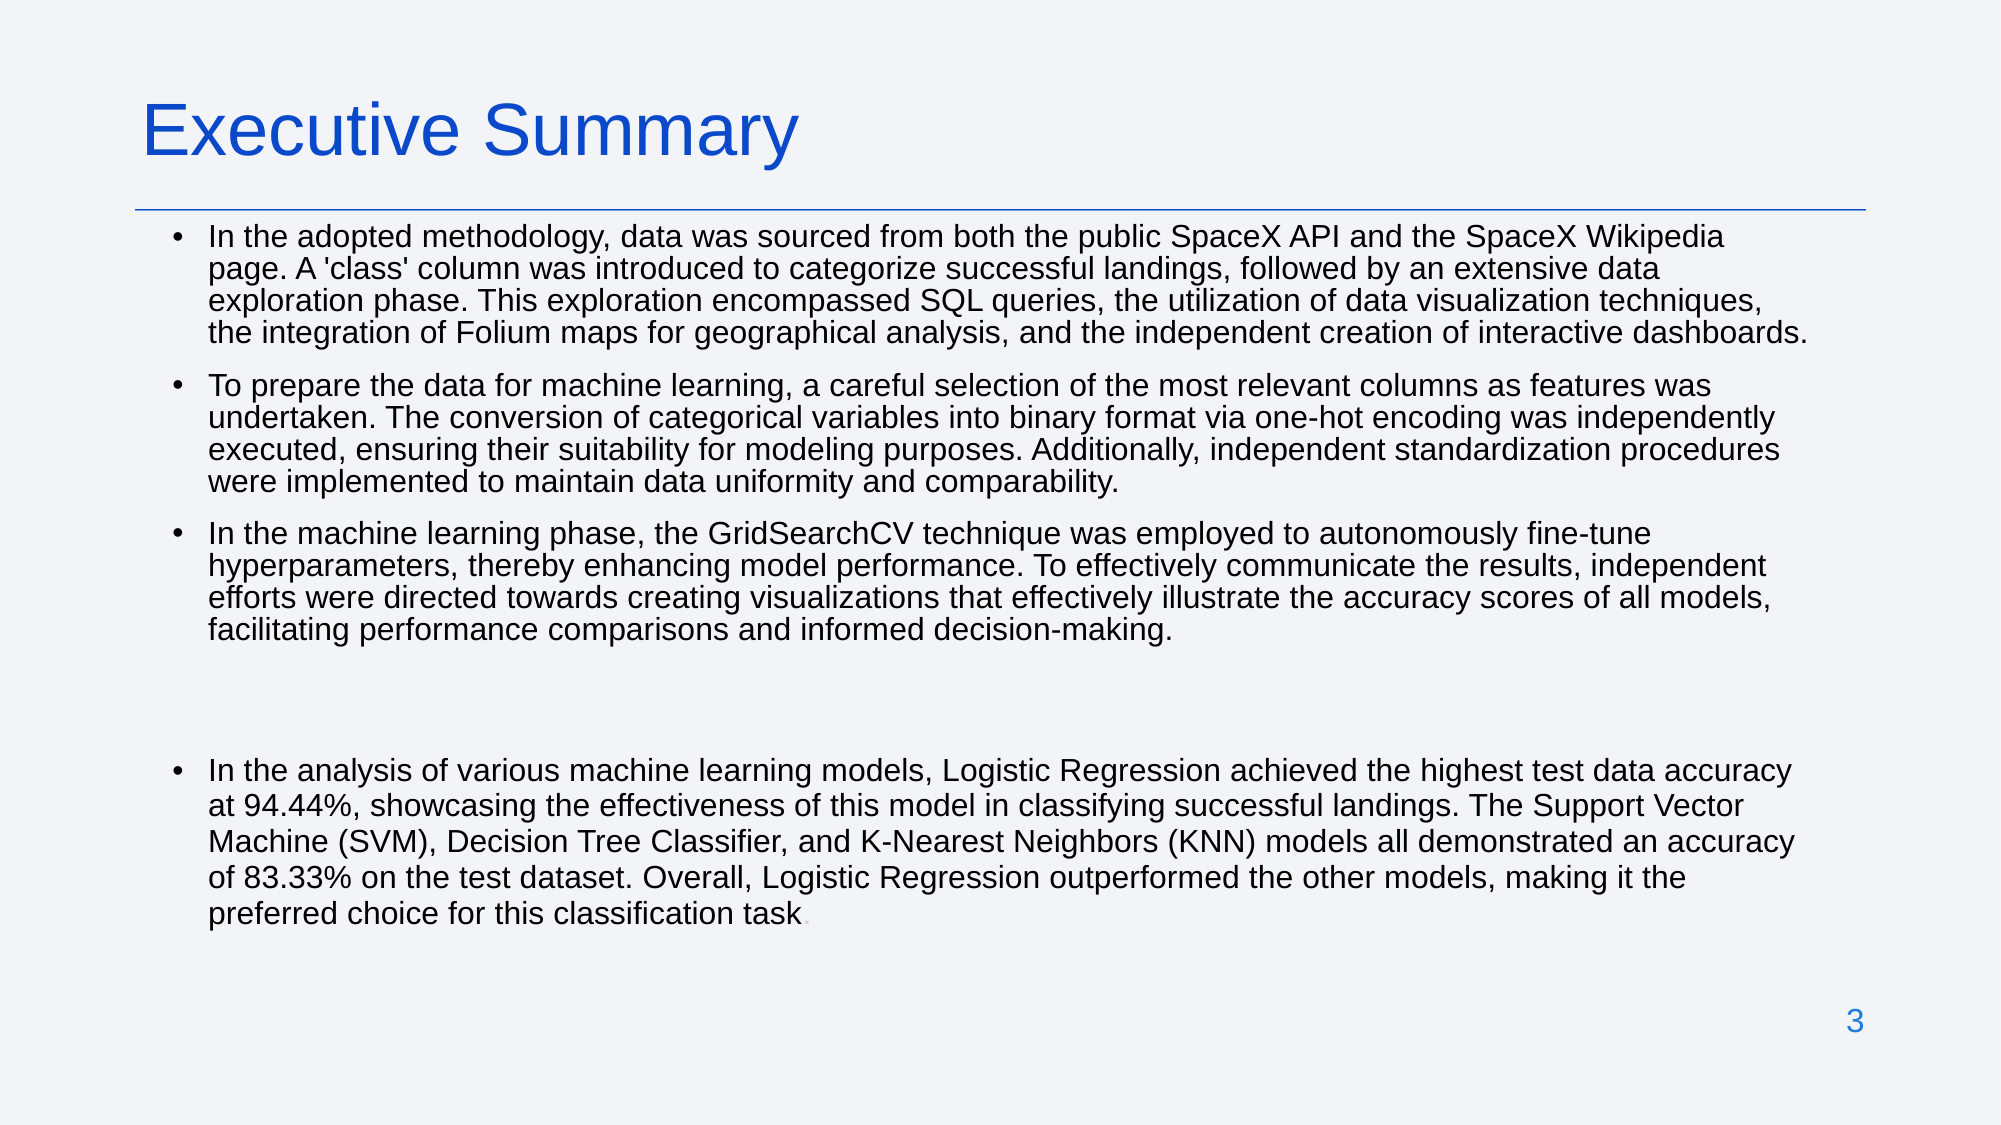

Executive Summary
In the adopted methodology, data was sourced from both the public SpaceX API and the SpaceX Wikipedia page. A 'class' column was introduced to categorize successful landings, followed by an extensive data exploration phase. This exploration encompassed SQL queries, the utilization of data visualization techniques, the integration of Folium maps for geographical analysis, and the independent creation of interactive dashboards.
To prepare the data for machine learning, a careful selection of the most relevant columns as features was undertaken. The conversion of categorical variables into binary format via one-hot encoding was independently executed, ensuring their suitability for modeling purposes. Additionally, independent standardization procedures were implemented to maintain data uniformity and comparability.
In the machine learning phase, the GridSearchCV technique was employed to autonomously fine-tune hyperparameters, thereby enhancing model performance. To effectively communicate the results, independent efforts were directed towards creating visualizations that effectively illustrate the accuracy scores of all models, facilitating performance comparisons and informed decision-making.

In the analysis of various machine learning models, Logistic Regression achieved the highest test data accuracy at 94.44%, showcasing the effectiveness of this model in classifying successful landings. The Support Vector Machine (SVM), Decision Tree Classifier, and K-Nearest Neighbors (KNN) models all demonstrated an accuracy of 83.33% on the test dataset. Overall, Logistic Regression outperformed the other models, making it the preferred choice for this classification task.
3